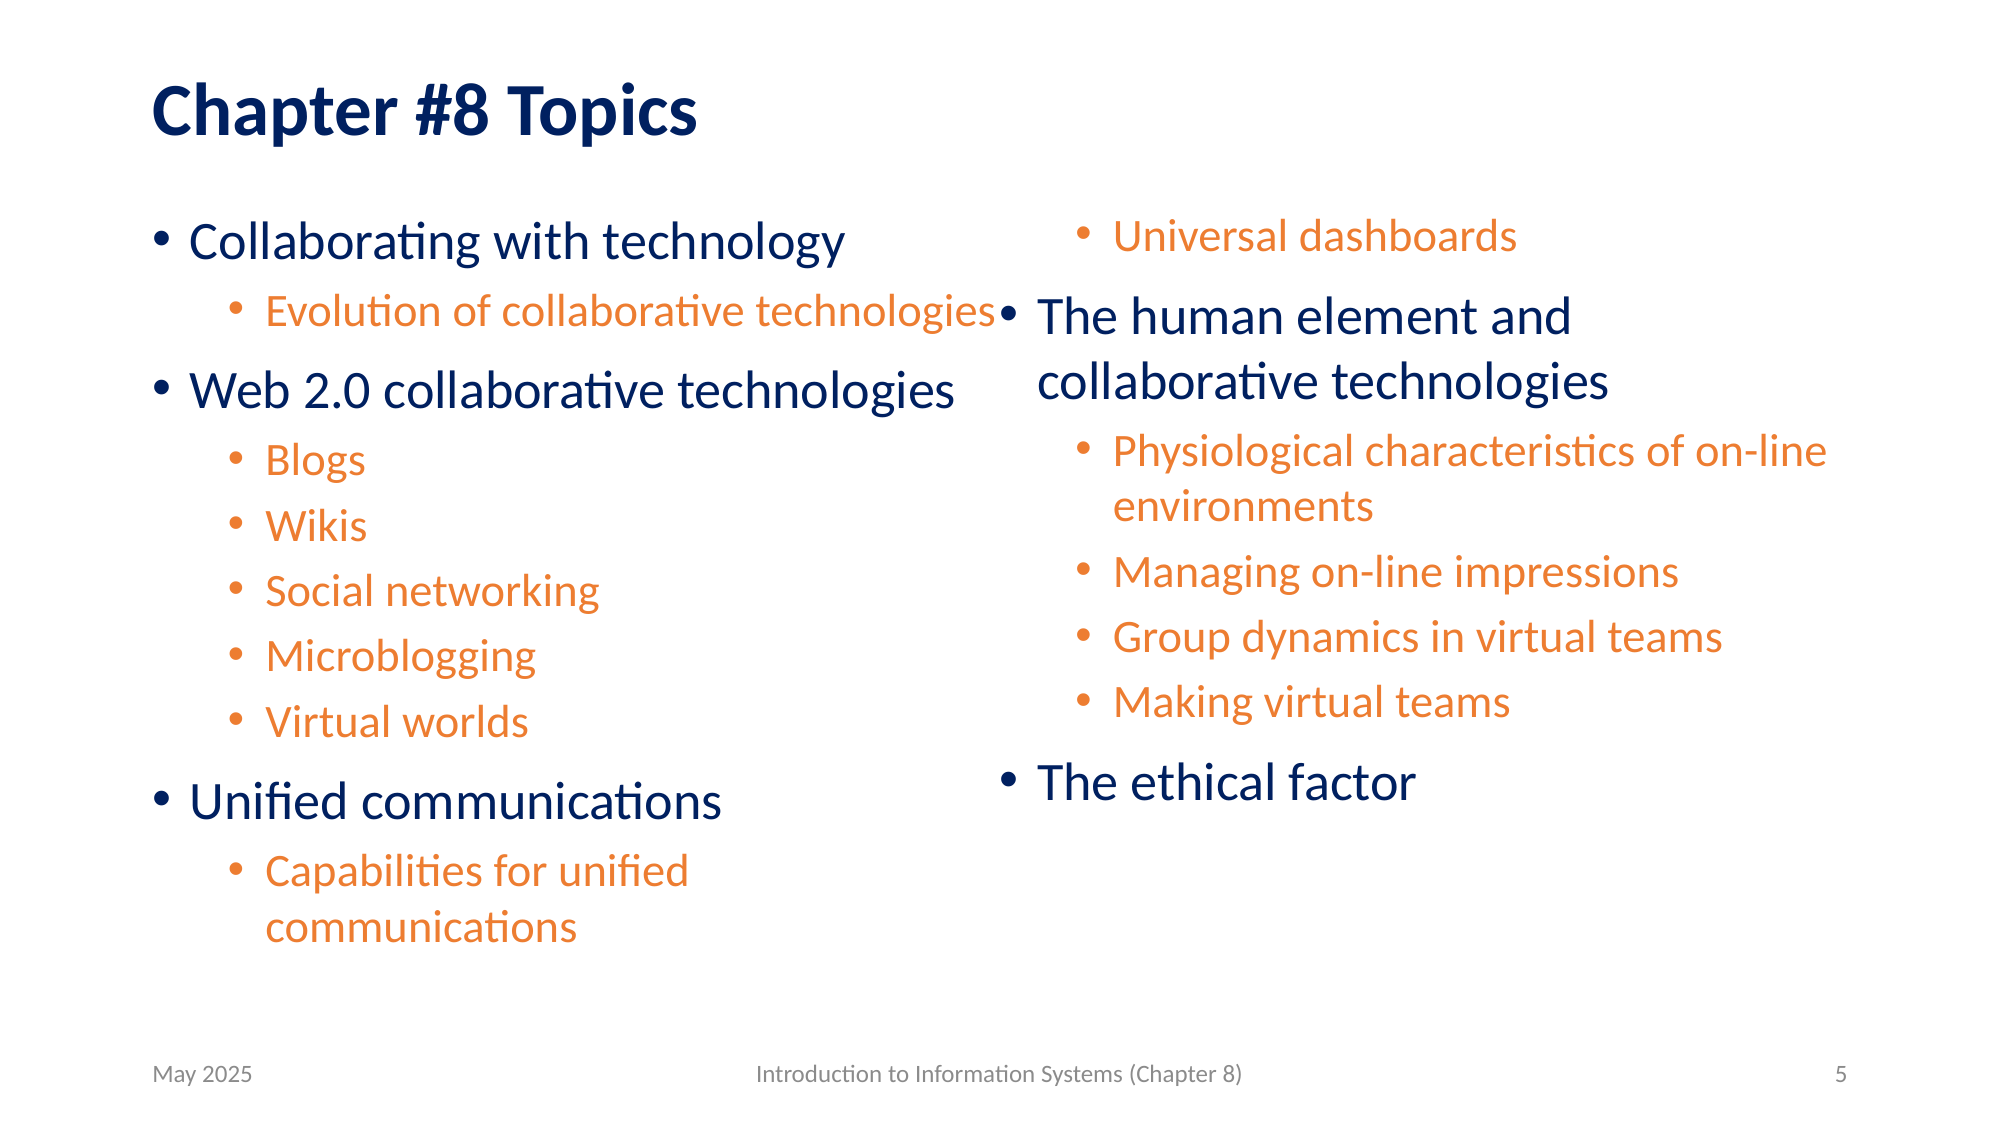

# Chapter #8 Topics

Collaborating with technology
Evolution of collaborative technologies
Web 2.0 collaborative technologies
Blogs
Wikis
Social networking
Microblogging
Virtual worlds
Unified communications
Capabilities for unified communications
Universal dashboards
The human element and collaborative technologies
Physiological characteristics of on-line environments
Managing on-line impressions
Group dynamics in virtual teams
Making virtual teams
The ethical factor

May 2025
Introduction to Information Systems (Chapter 8)
5